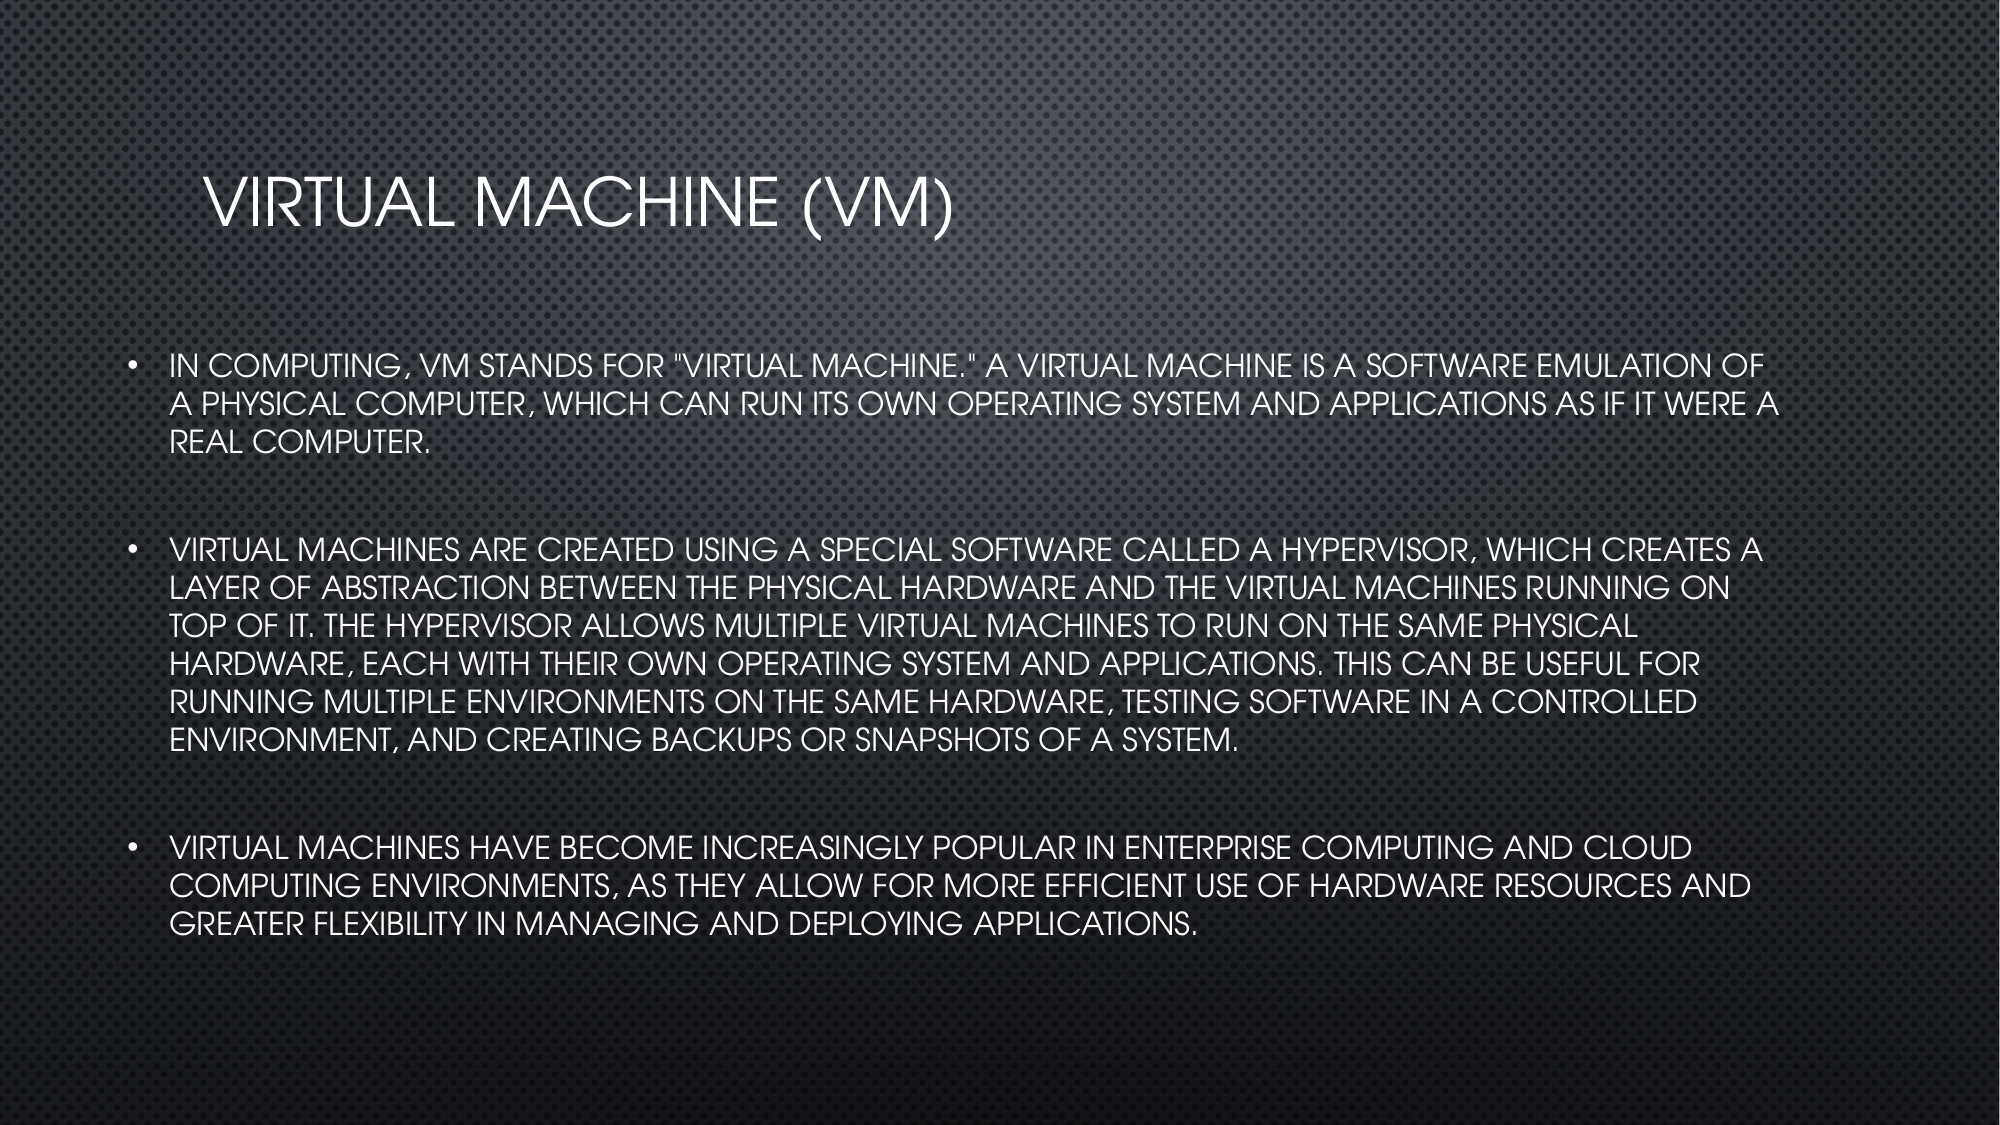

# Virtual Machine (VM)
In computing, VM stands for "Virtual Machine." A virtual machine is a software emulation of a physical computer, which can run its own operating system and applications as if it were a real computer.

Virtual machines are created using a special software called a hypervisor, which creates a layer of abstraction between the physical hardware and the virtual machines running on top of it. The hypervisor allows multiple virtual machines to run on the same physical hardware, each with their own operating system and applications. This can be useful for running multiple environments on the same hardware, testing software in a controlled environment, and creating backups or snapshots of a system.

Virtual machines have become increasingly popular in enterprise computing and cloud computing environments, as they allow for more efficient use of hardware resources and greater flexibility in managing and deploying applications.